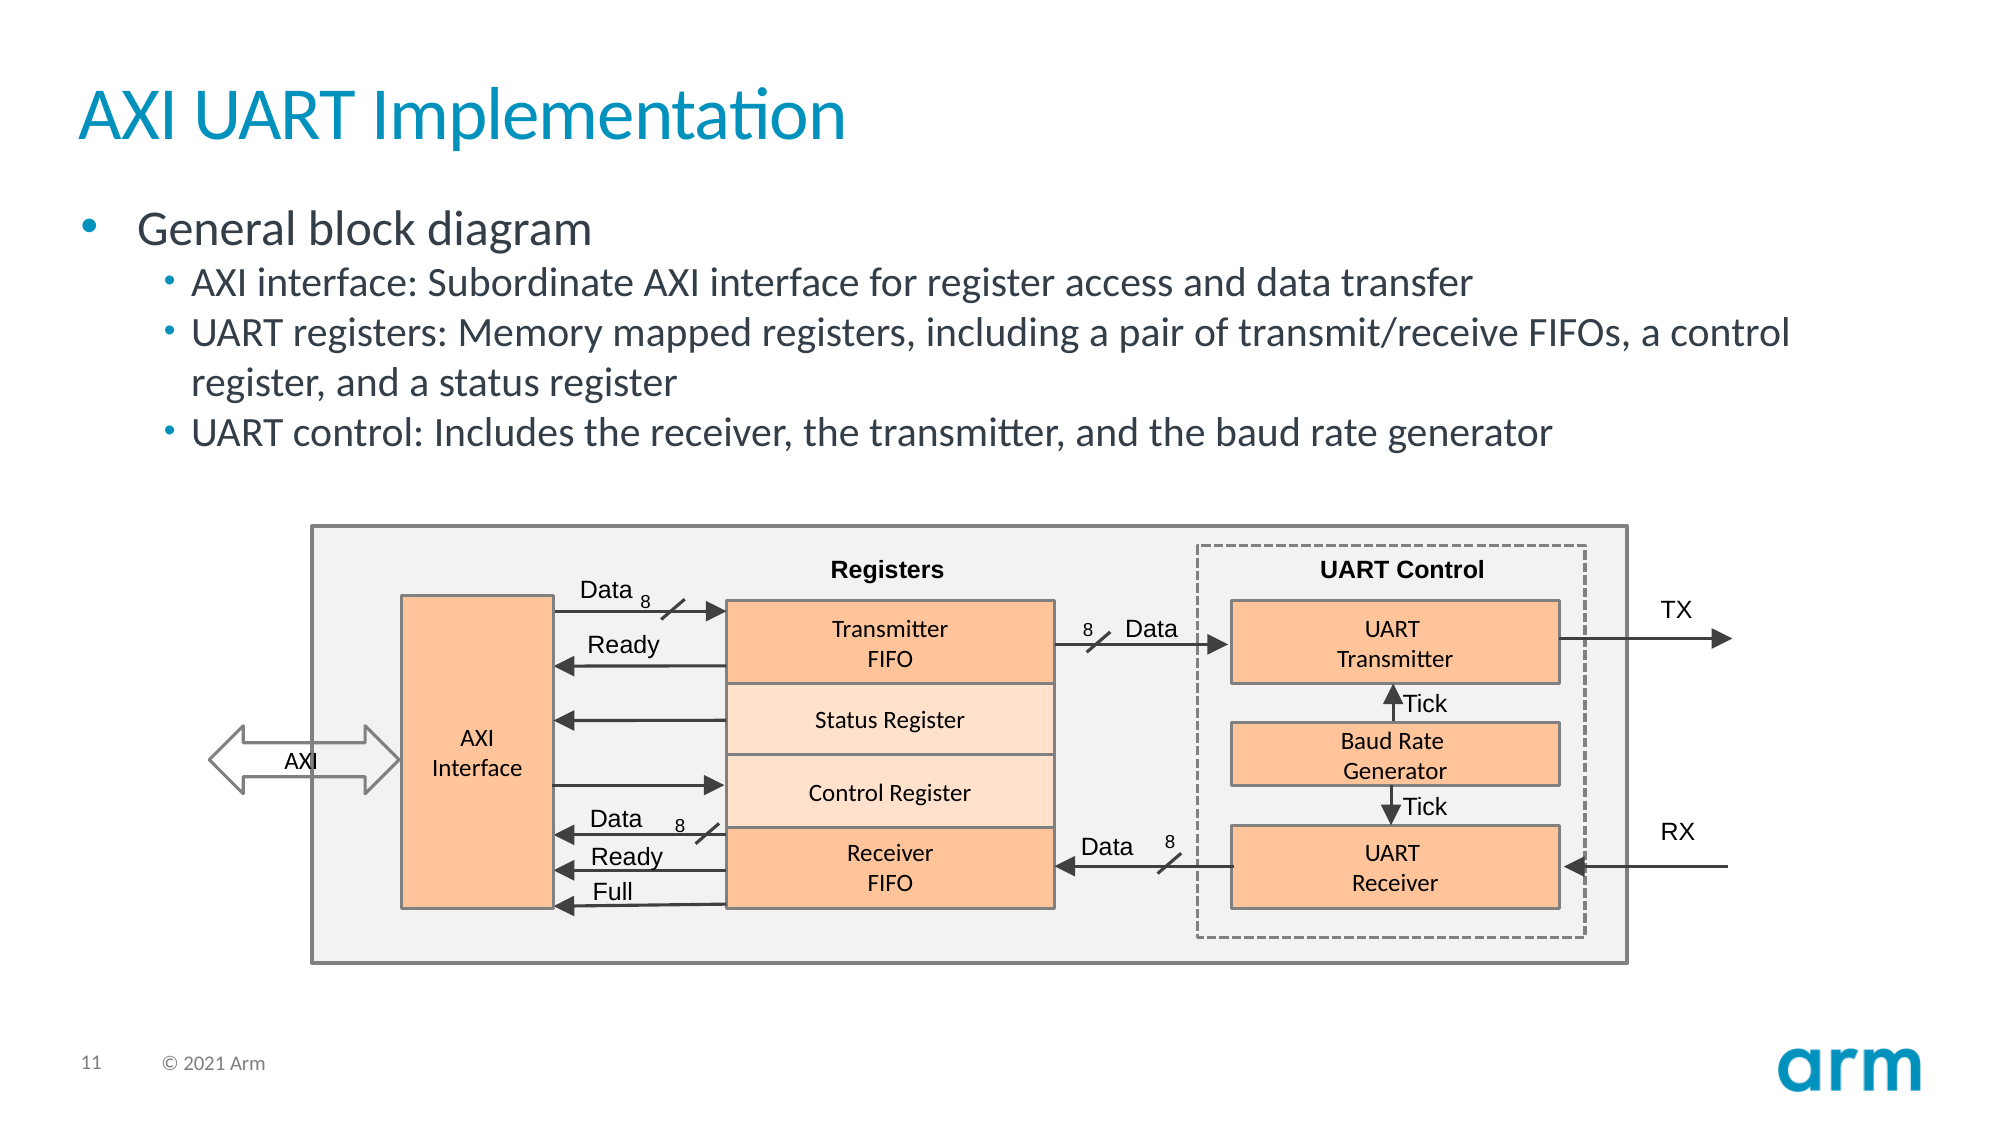

# AXI UART Implementation
General block diagram
AXI interface: Subordinate AXI interface for register access and data transfer
UART registers: Memory mapped registers, including a pair of transmit/receive FIFOs, a control register, and a status register
UART control: Includes the receiver, the transmitter, and the baud rate generator

UART Control
Registers
Data
8
TX
AXI
Interface
Transmitter
FIFO
UART
Transmitter
Data
8
Ready
Tick
Status Register
Baud Rate
Generator
AXI
Control Register
Tick
Data
8
RX
8
Data
Receiver
FIFO
UART
Receiver
Ready
Full